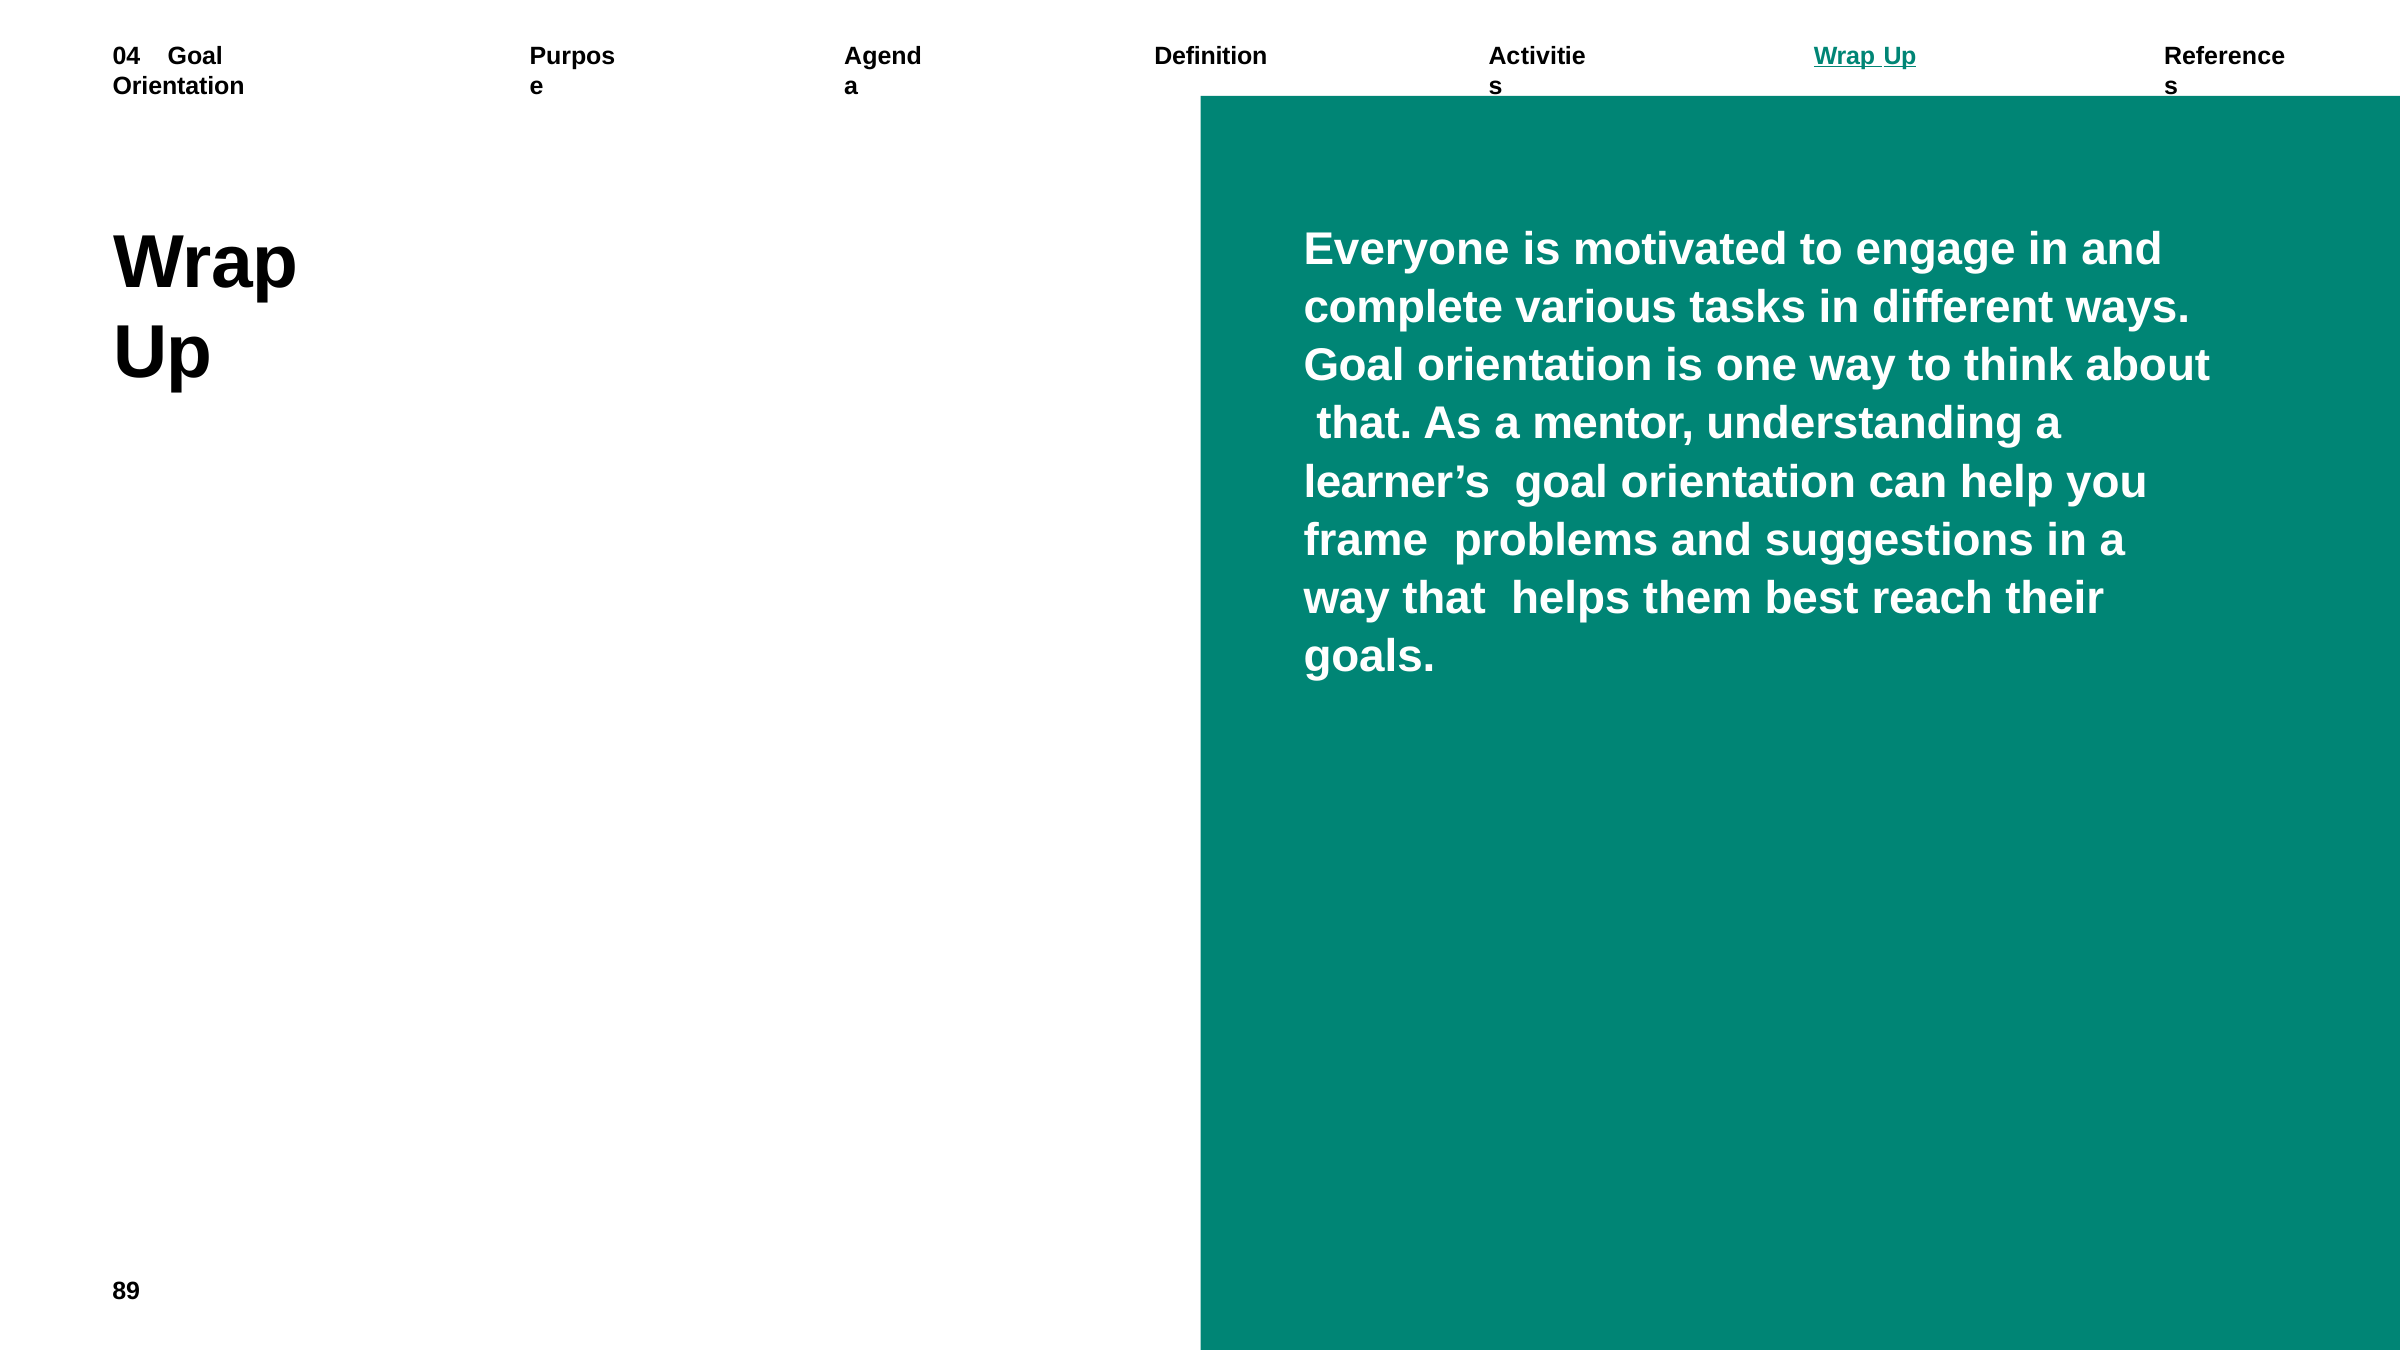

04	Goal Orientation
Purpose
Agenda
Definition
Activities
Wrap Up
References

Wrap Up
Everyone is motivated to engage in and  complete various tasks in different ways.  Goal orientation is one way to think about  that. As a mentor, understanding a learner’s  goal orientation can help you frame  problems and suggestions in a way that  helps them best reach their goals.
89